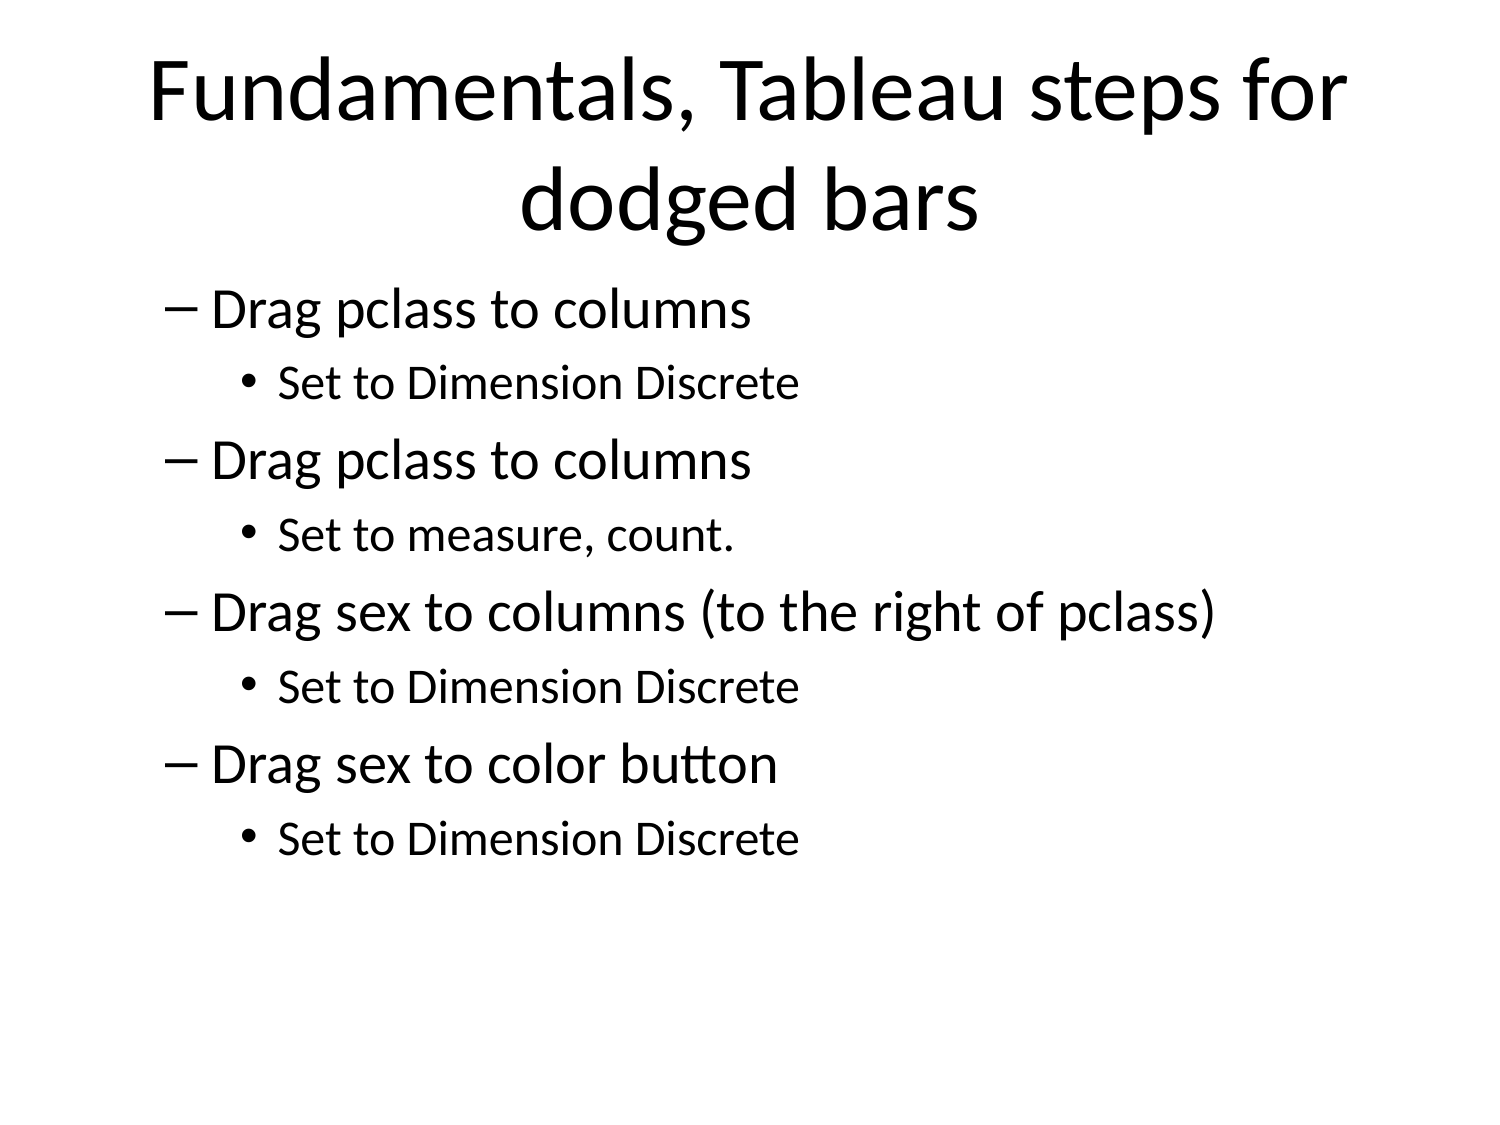

# Fundamentals, Tableau steps for dodged bars
Drag pclass to columns
Set to Dimension Discrete
Drag pclass to columns
Set to measure, count.
Drag sex to columns (to the right of pclass)
Set to Dimension Discrete
Drag sex to color button
Set to Dimension Discrete